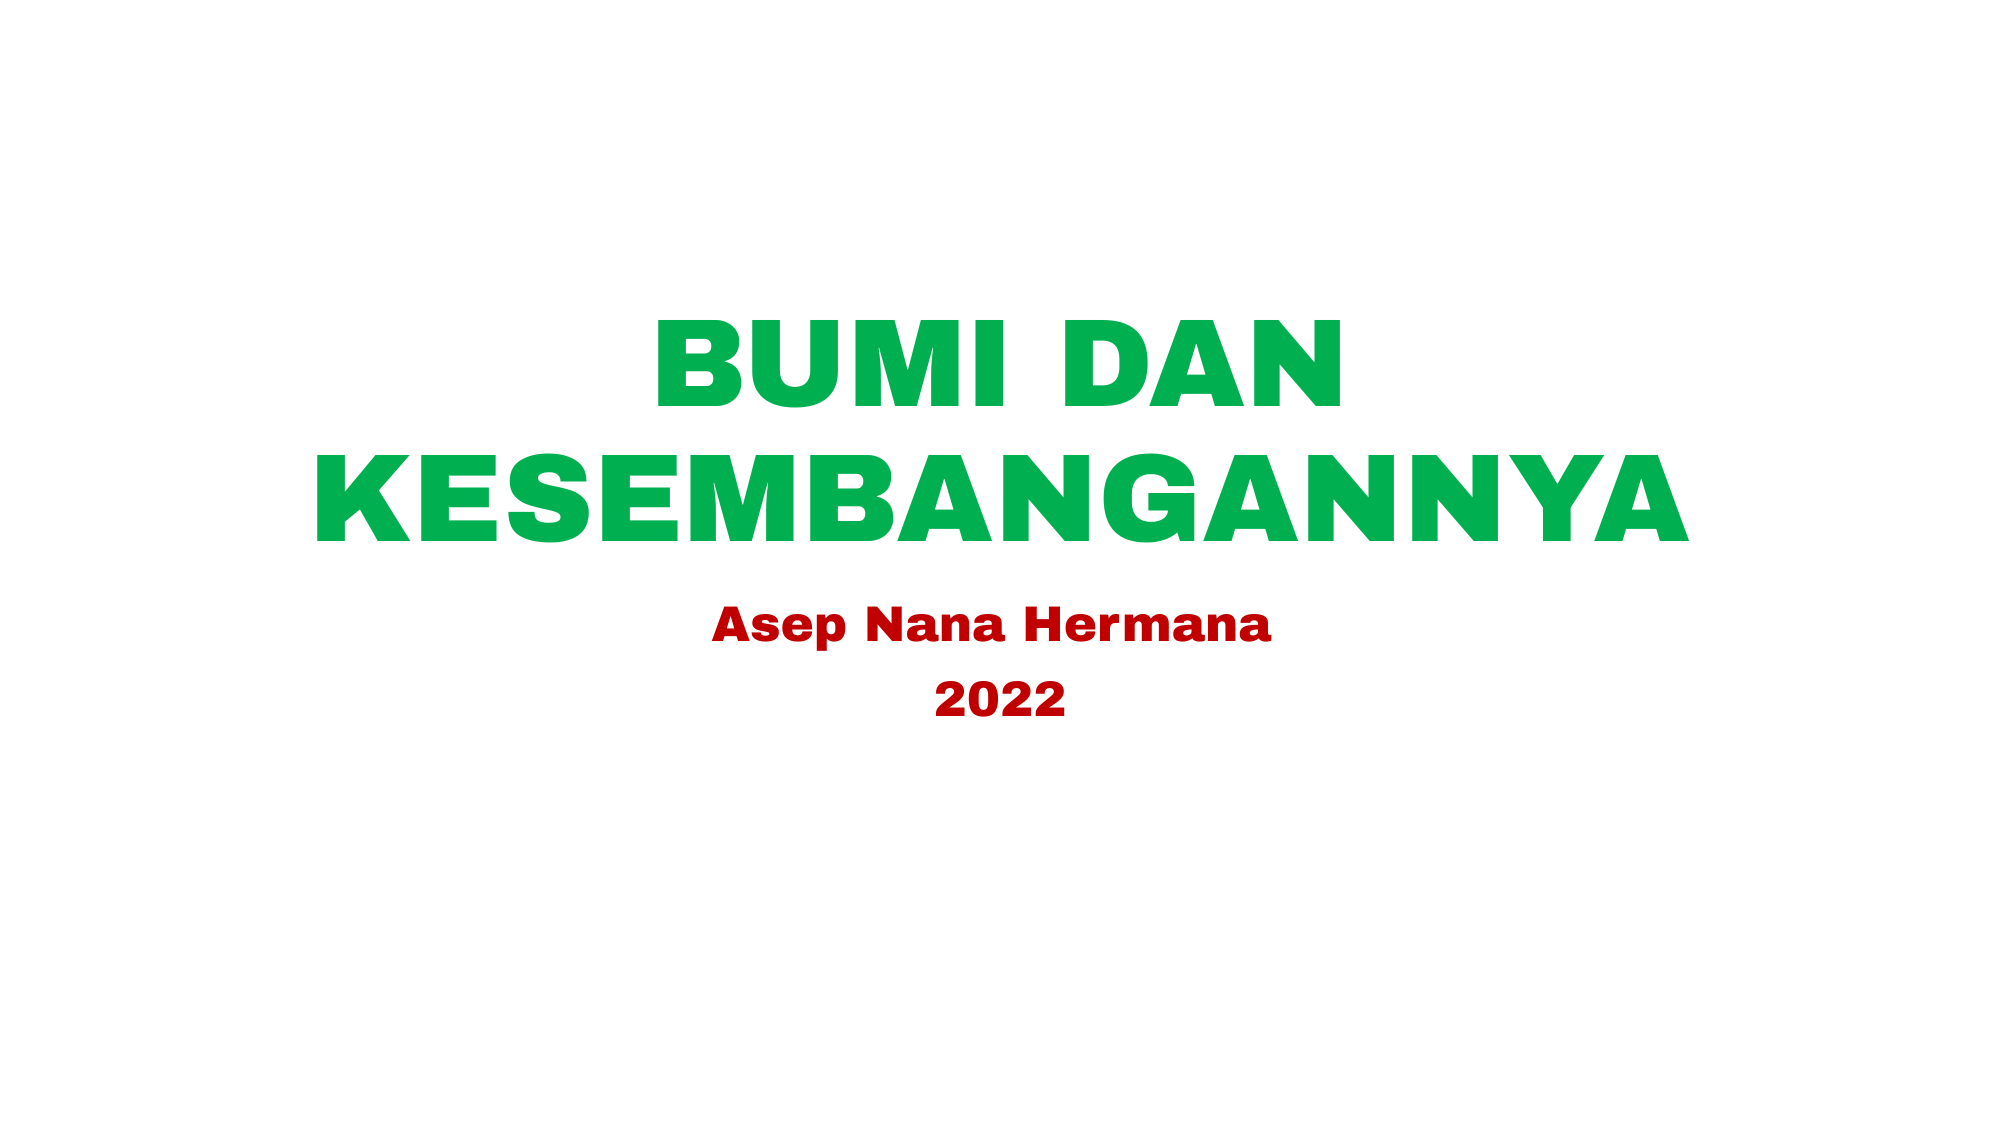

# BUMI DAN KESEMBANGANNYA
Asep Nana Hermana
2022